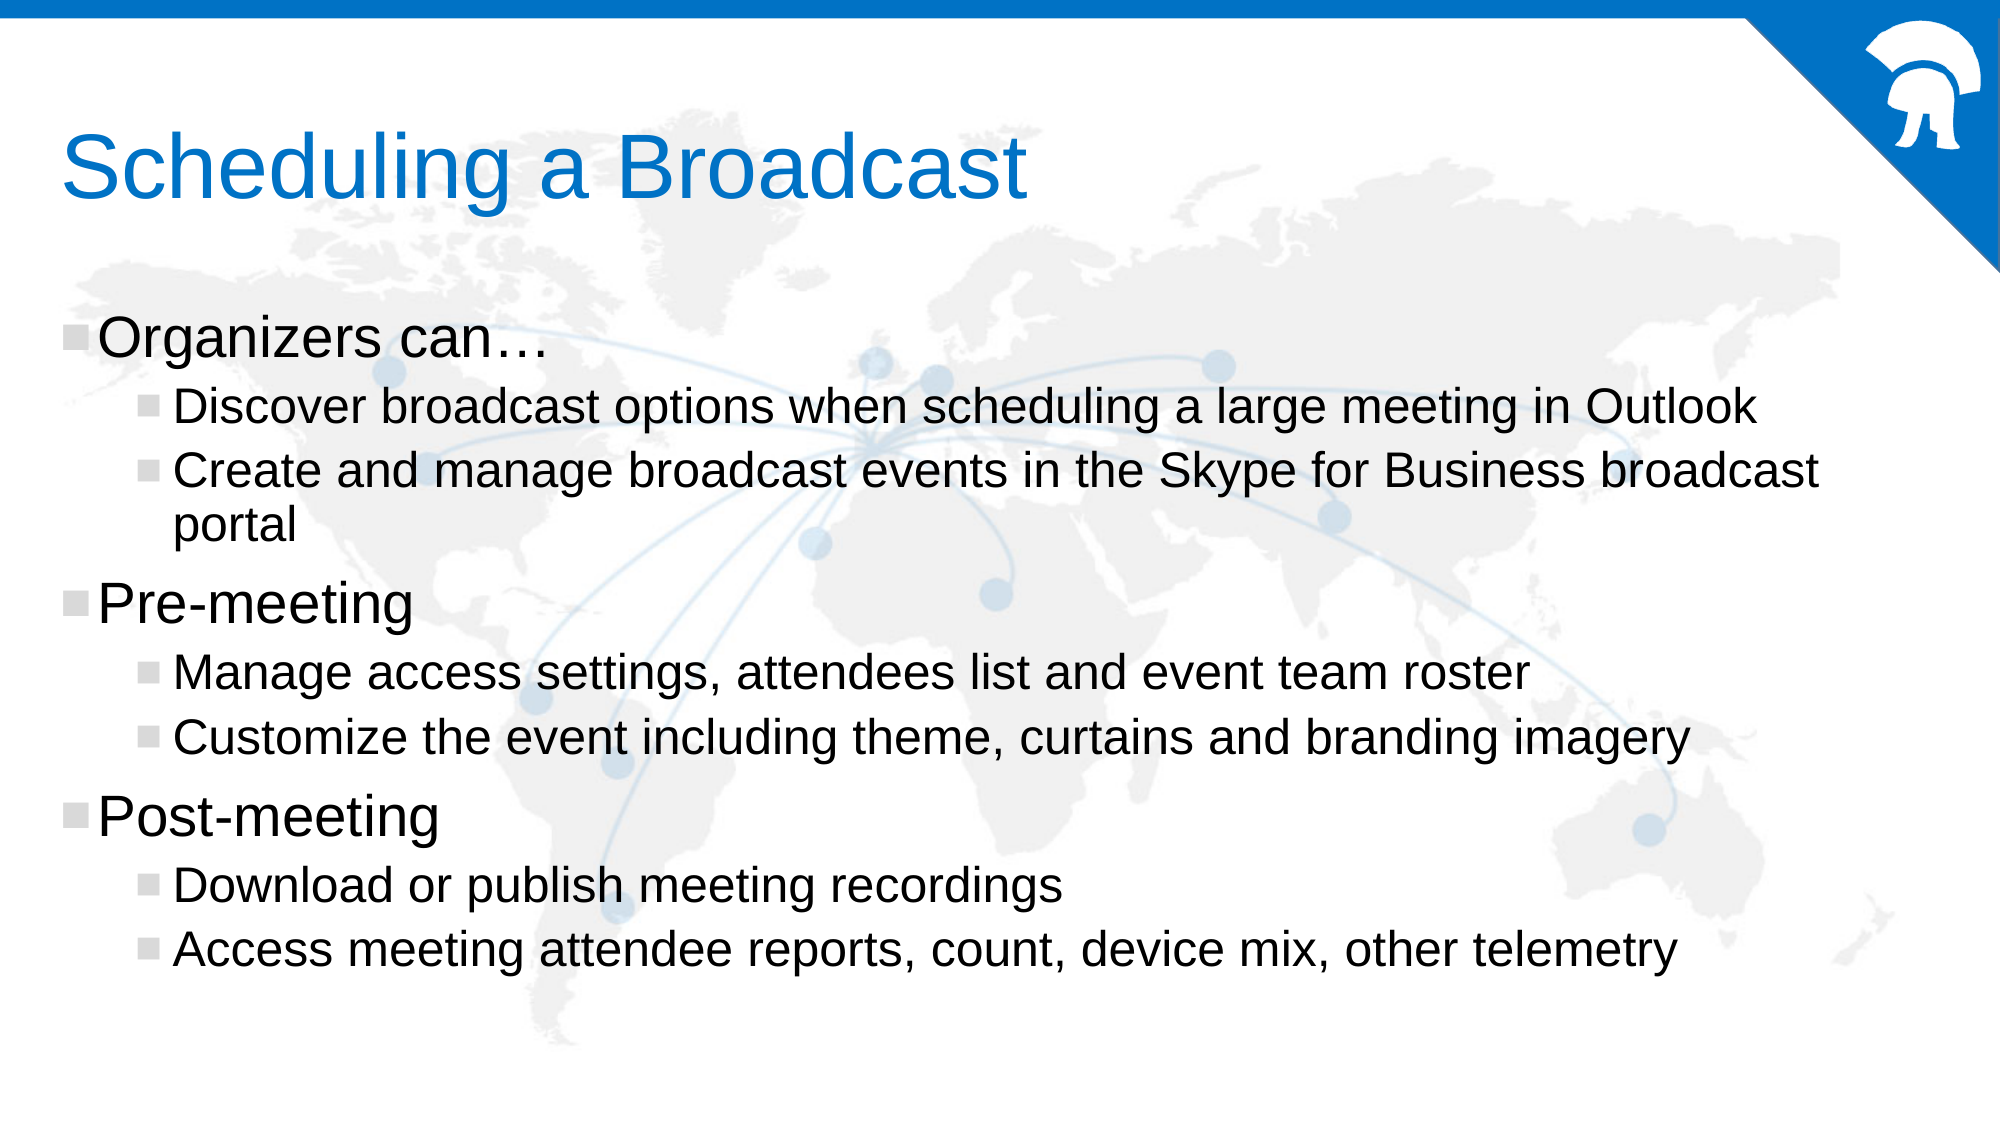

# Scheduling a Broadcast
Organizers can…
Discover broadcast options when scheduling a large meeting in Outlook
Create and manage broadcast events in the Skype for Business broadcast portal
Pre-meeting
Manage access settings, attendees list and event team roster
Customize the event including theme, curtains and branding imagery
Post-meeting
Download or publish meeting recordings
Access meeting attendee reports, count, device mix, other telemetry